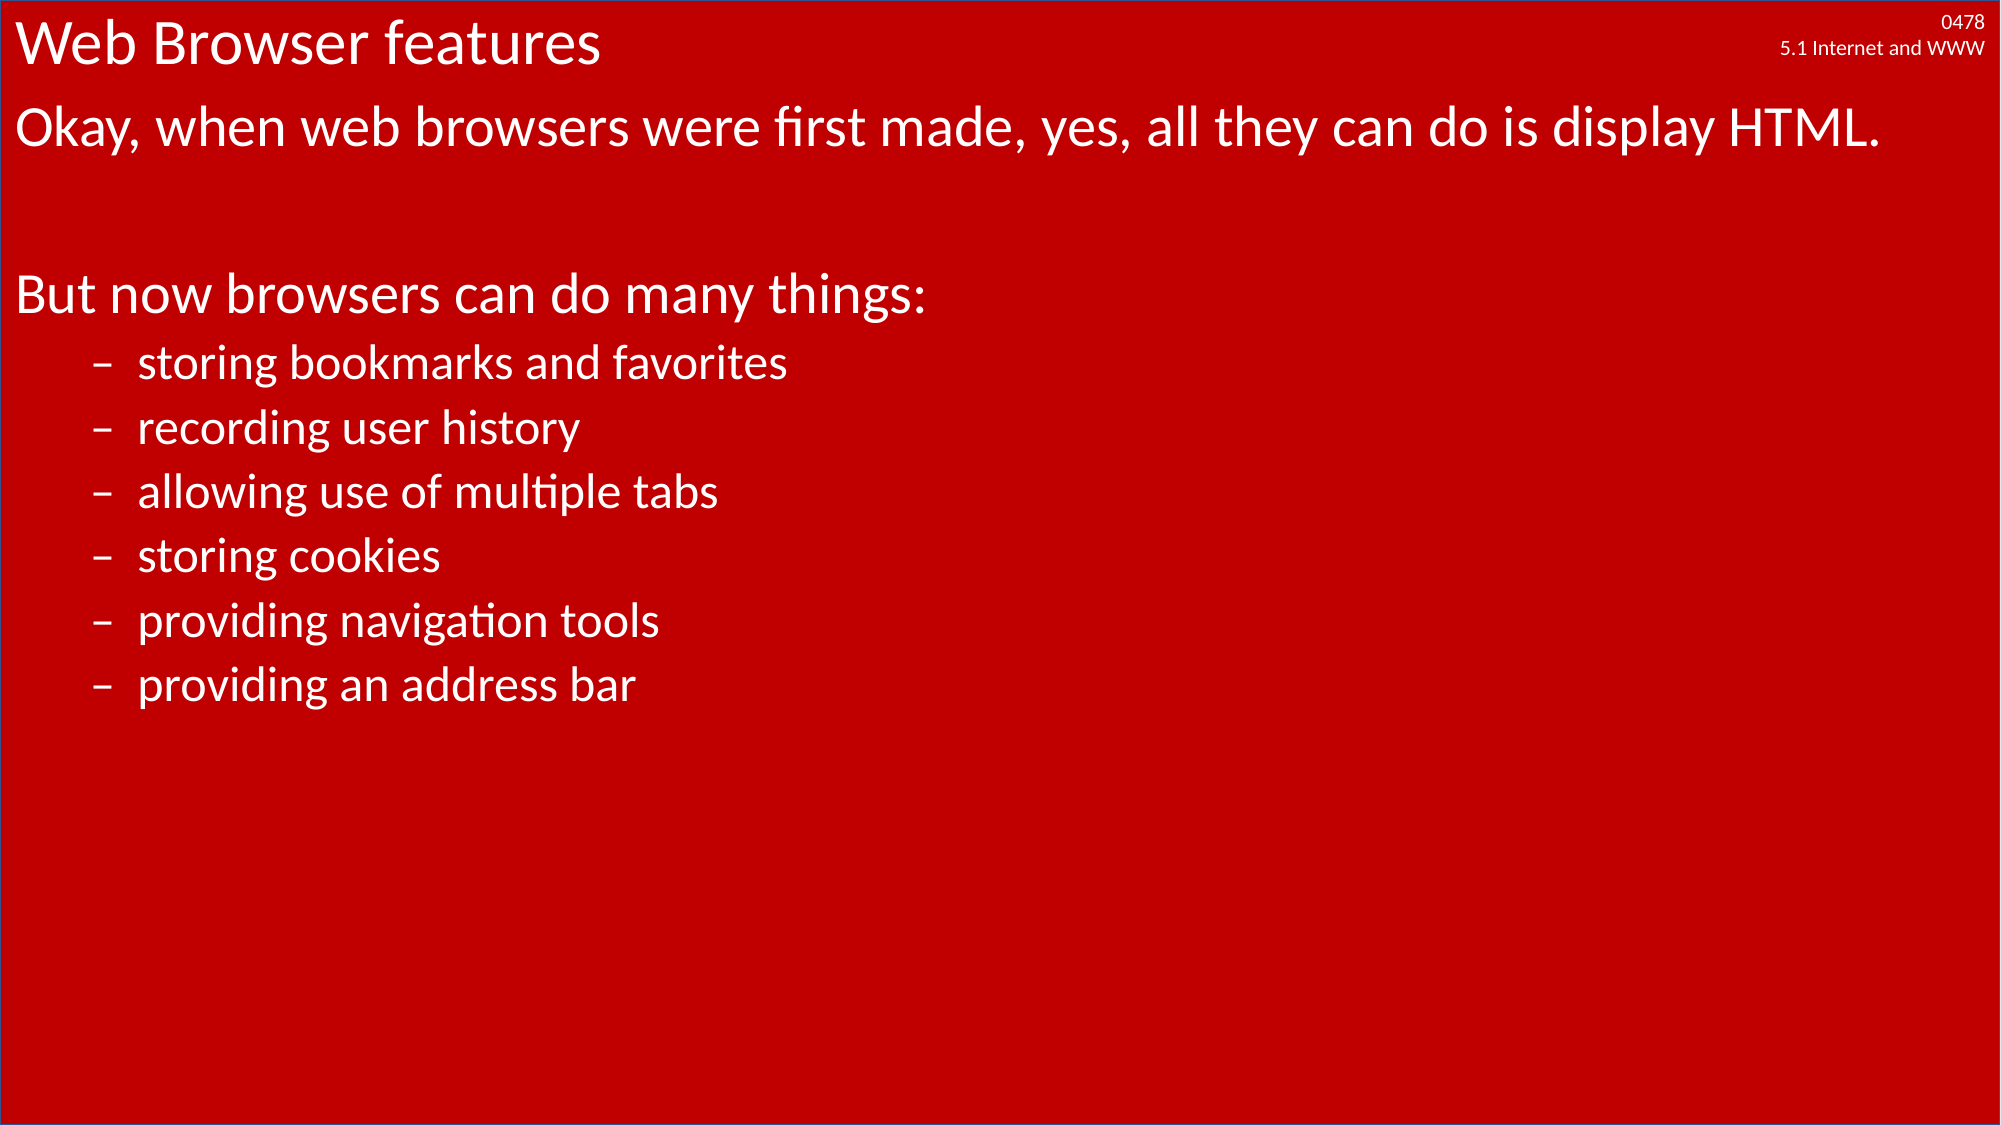

# Web Browser features
Okay, when web browsers were first made, yes, all they can do is display HTML.

But now browsers can do many things:
–  storing bookmarks and favorites
–  recording user history
–  allowing use of multiple tabs
–  storing cookies
–  providing navigation tools
–  providing an address bar